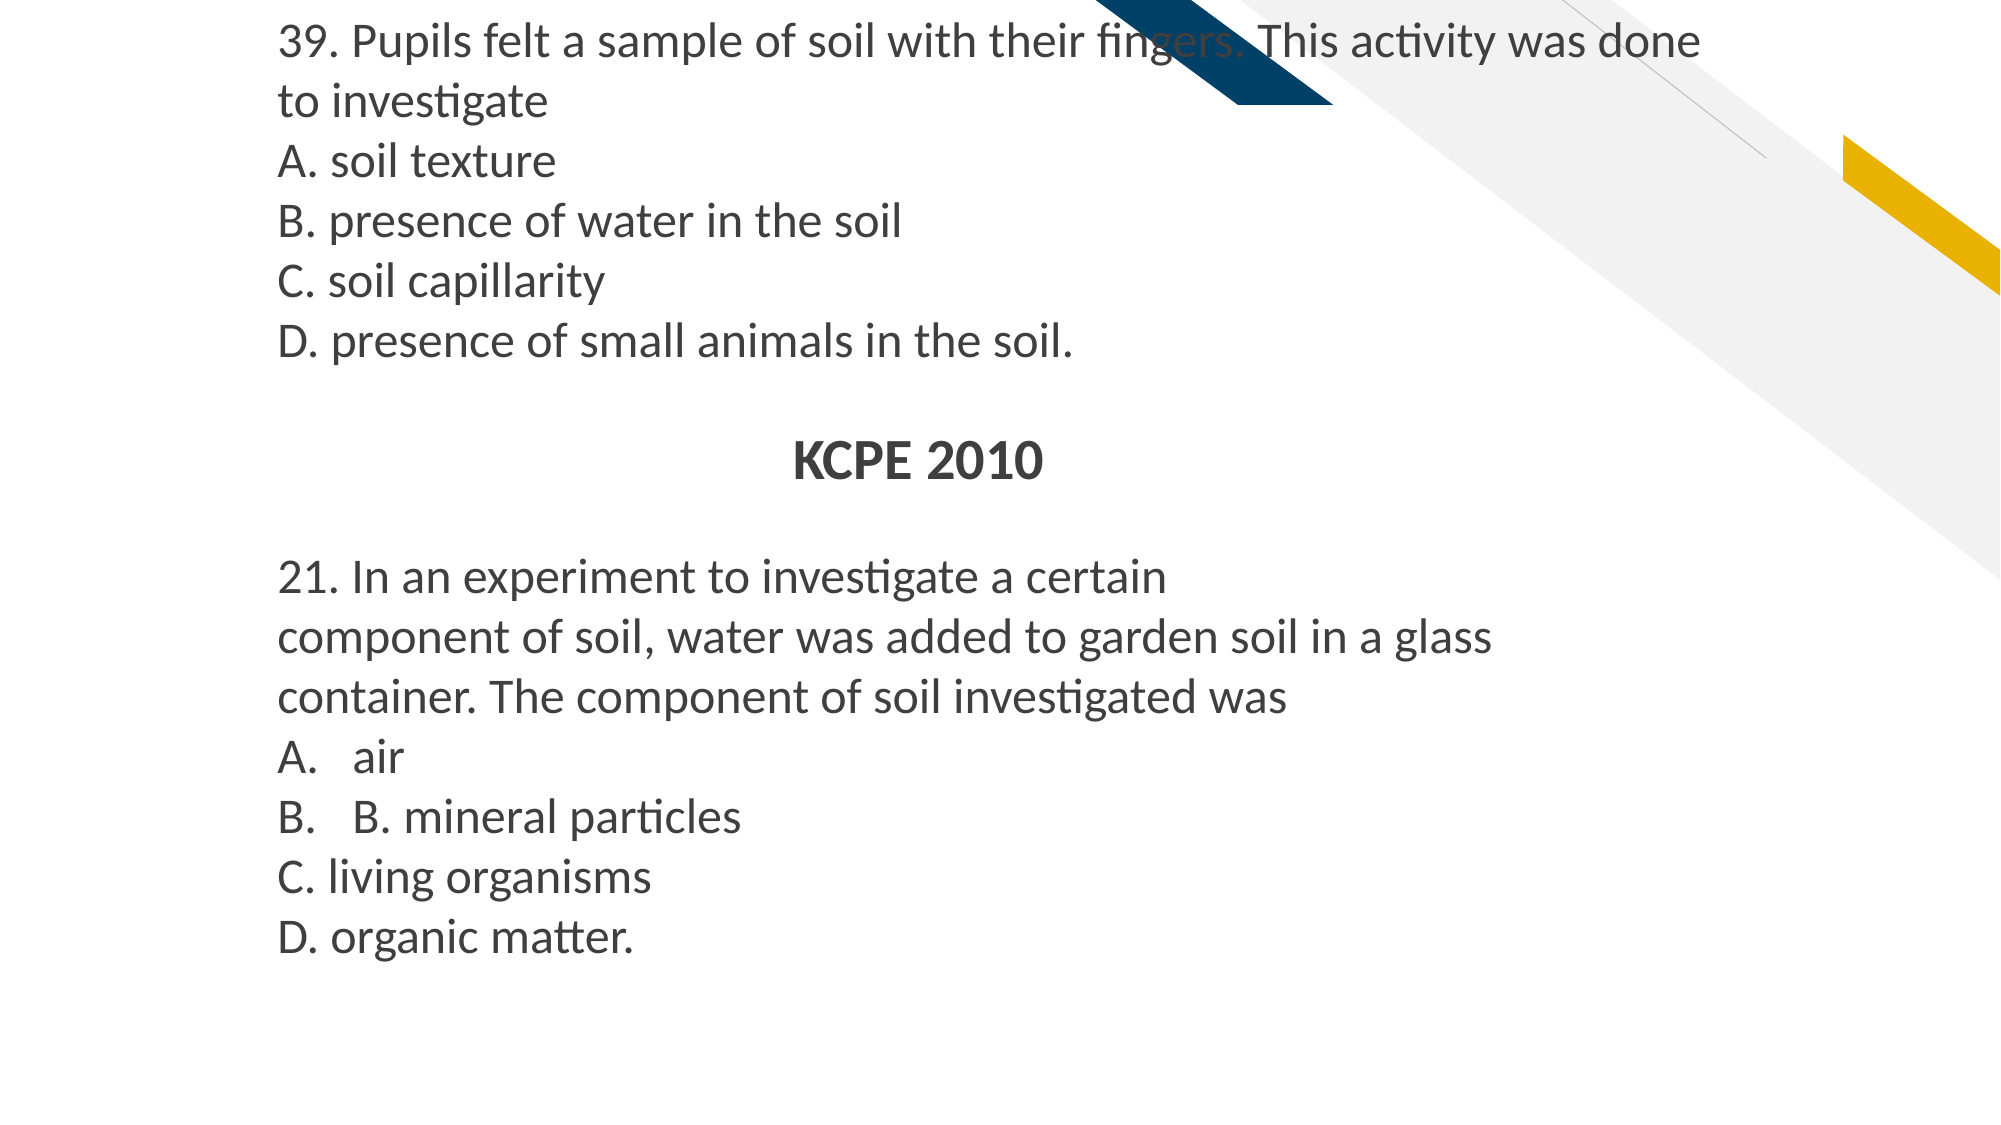

39. Pupils felt a sample of soil with their fingers. This activity was done to investigate
A. soil texture
B. presence of water in the soil
C. soil capillarity
D. presence of small animals in the soil.
KCPE 2010
21. In an experiment to investigate a certain
component of soil, water was added to garden soil in a glass container. The component of soil investigated was
air
B. mineral particles
C. living organisms
D. organic matter.